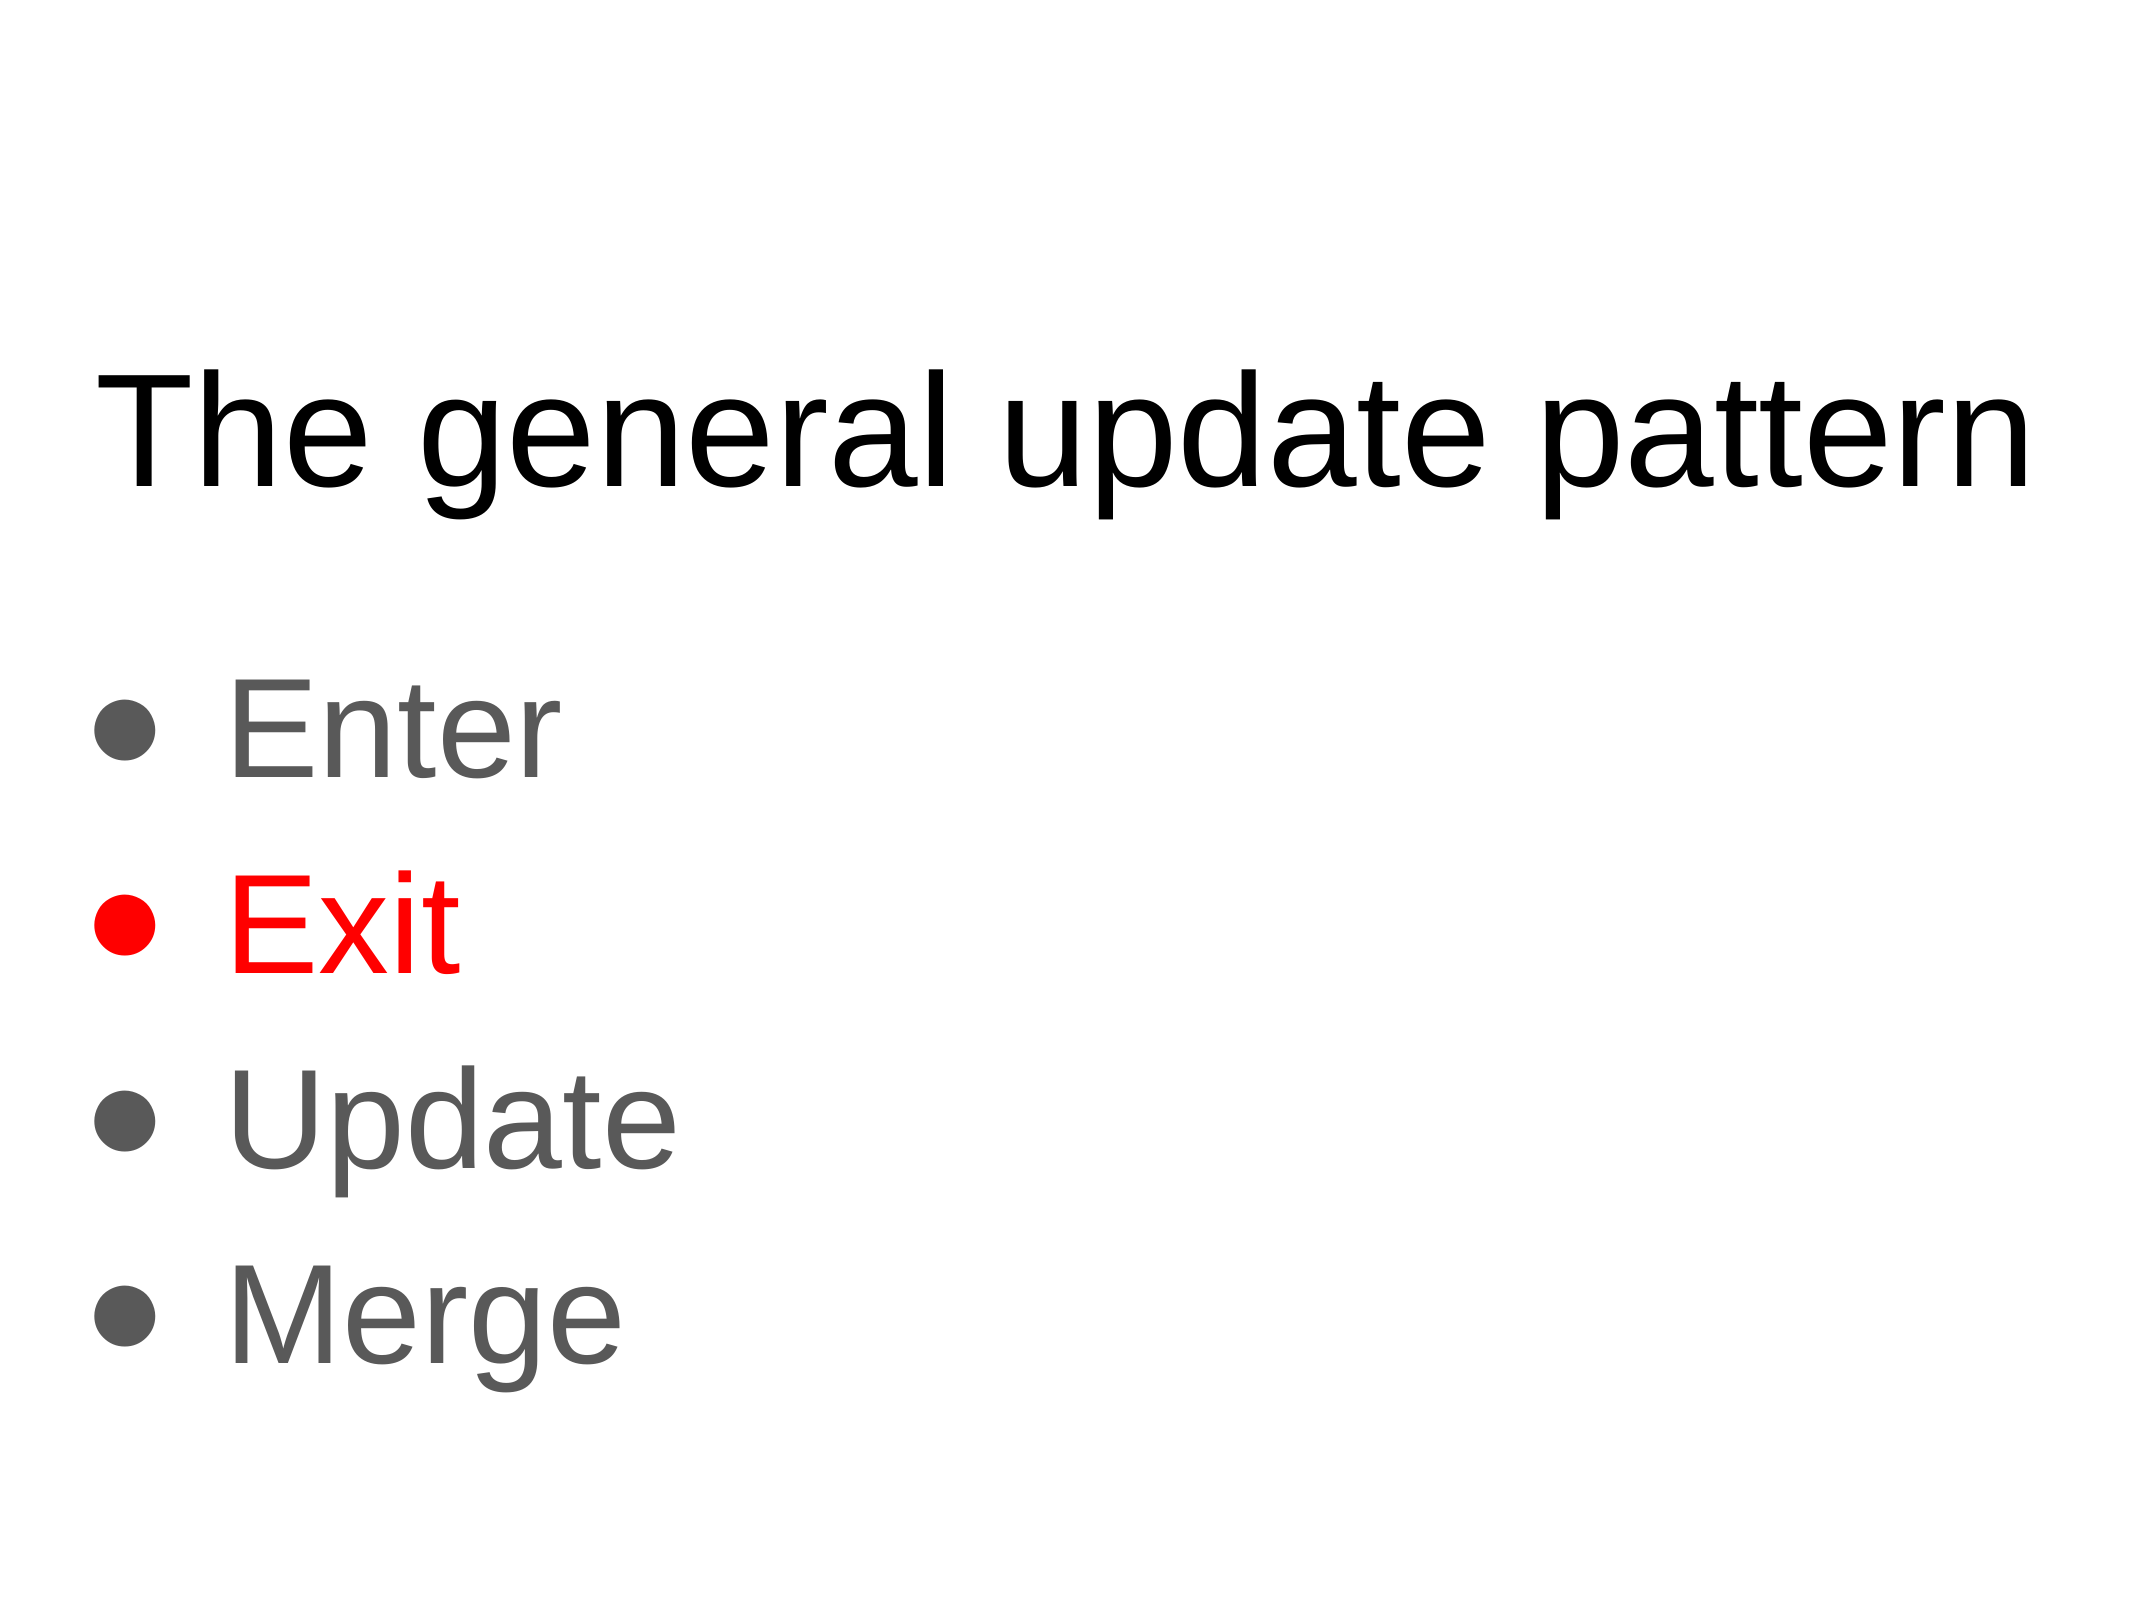

# The general update pattern
Enter
Exit
Update
Merge